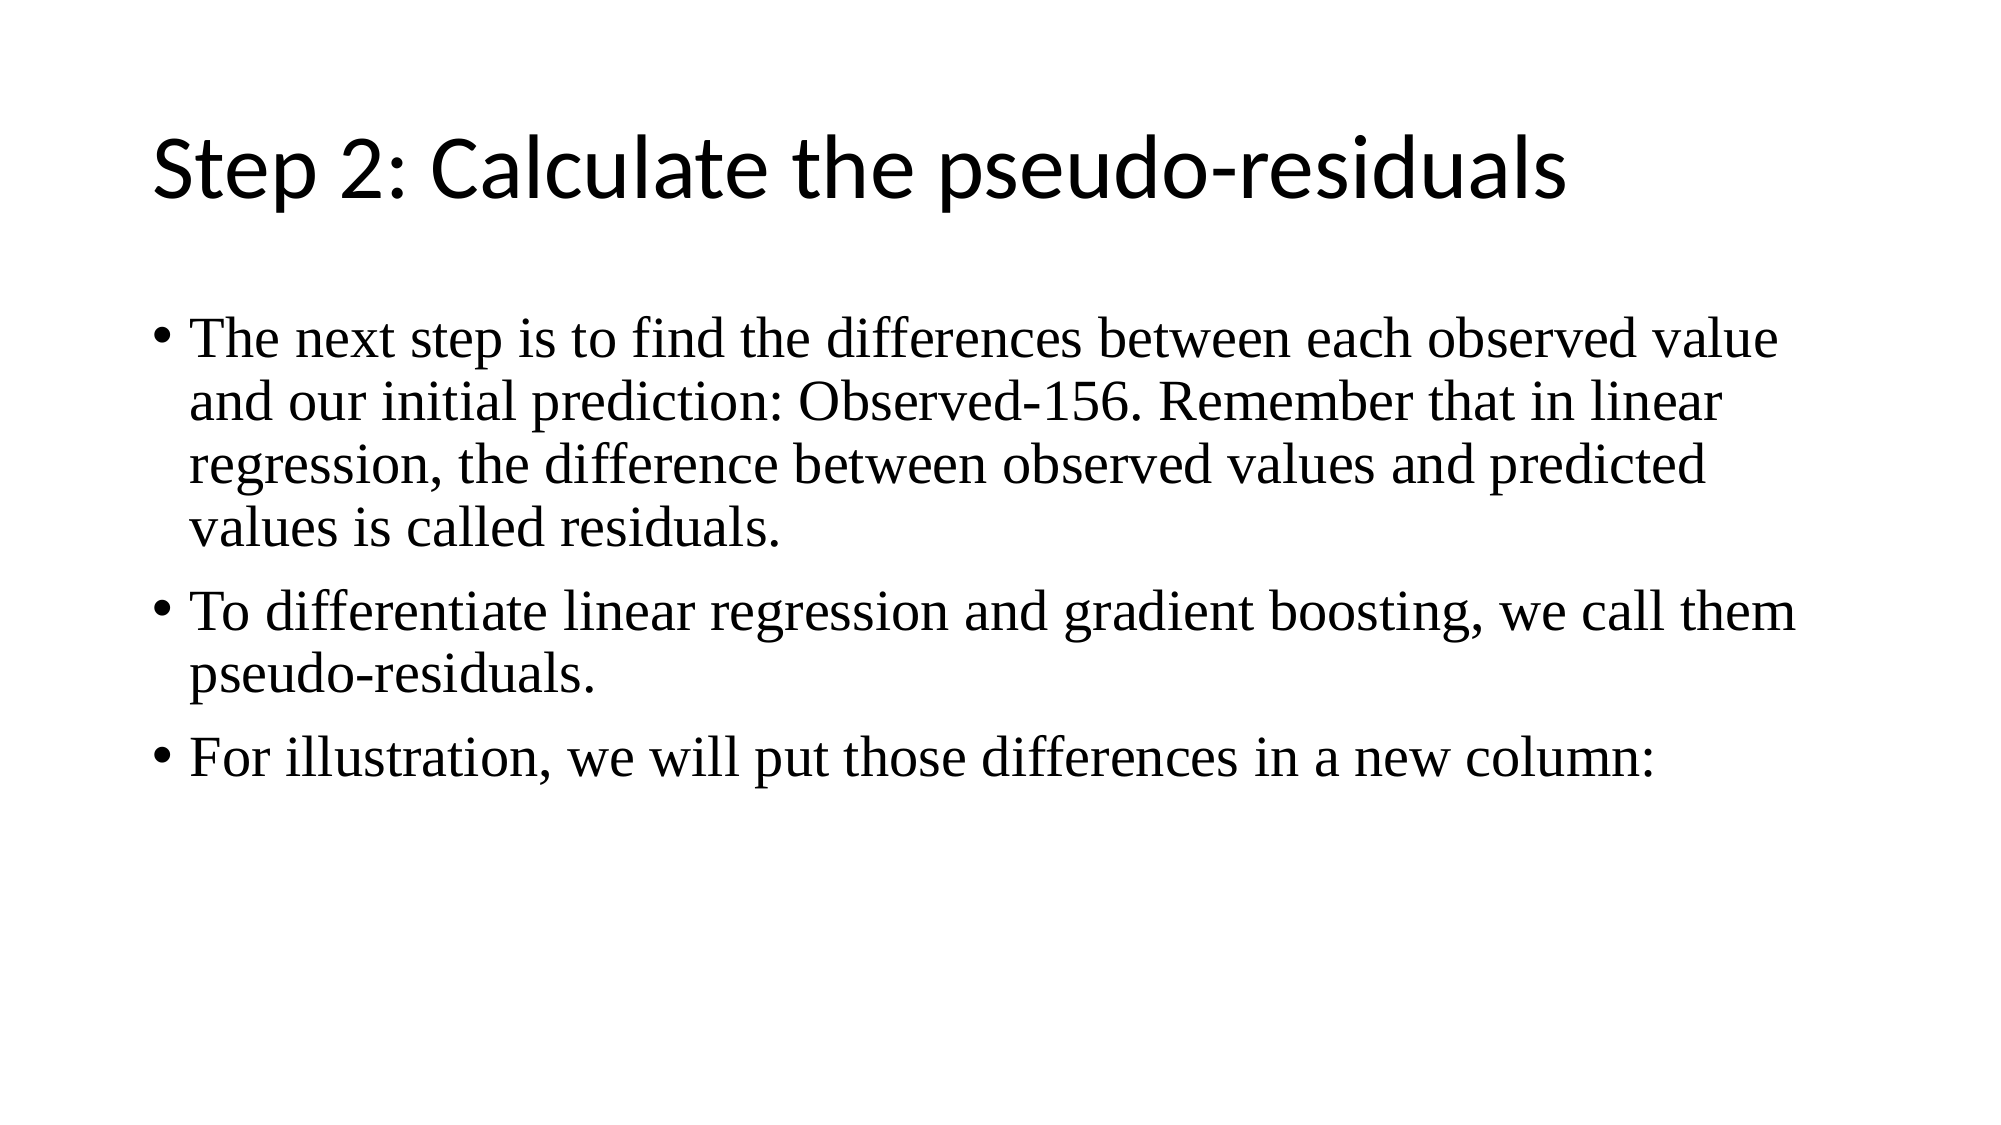

# Step 2: Calculate the pseudo-residuals
The next step is to find the differences between each observed value and our initial prediction: Observed-156. Remember that in linear regression, the difference between observed values and predicted values is called residuals.
To differentiate linear regression and gradient boosting, we call them pseudo-residuals.
For illustration, we will put those differences in a new column: